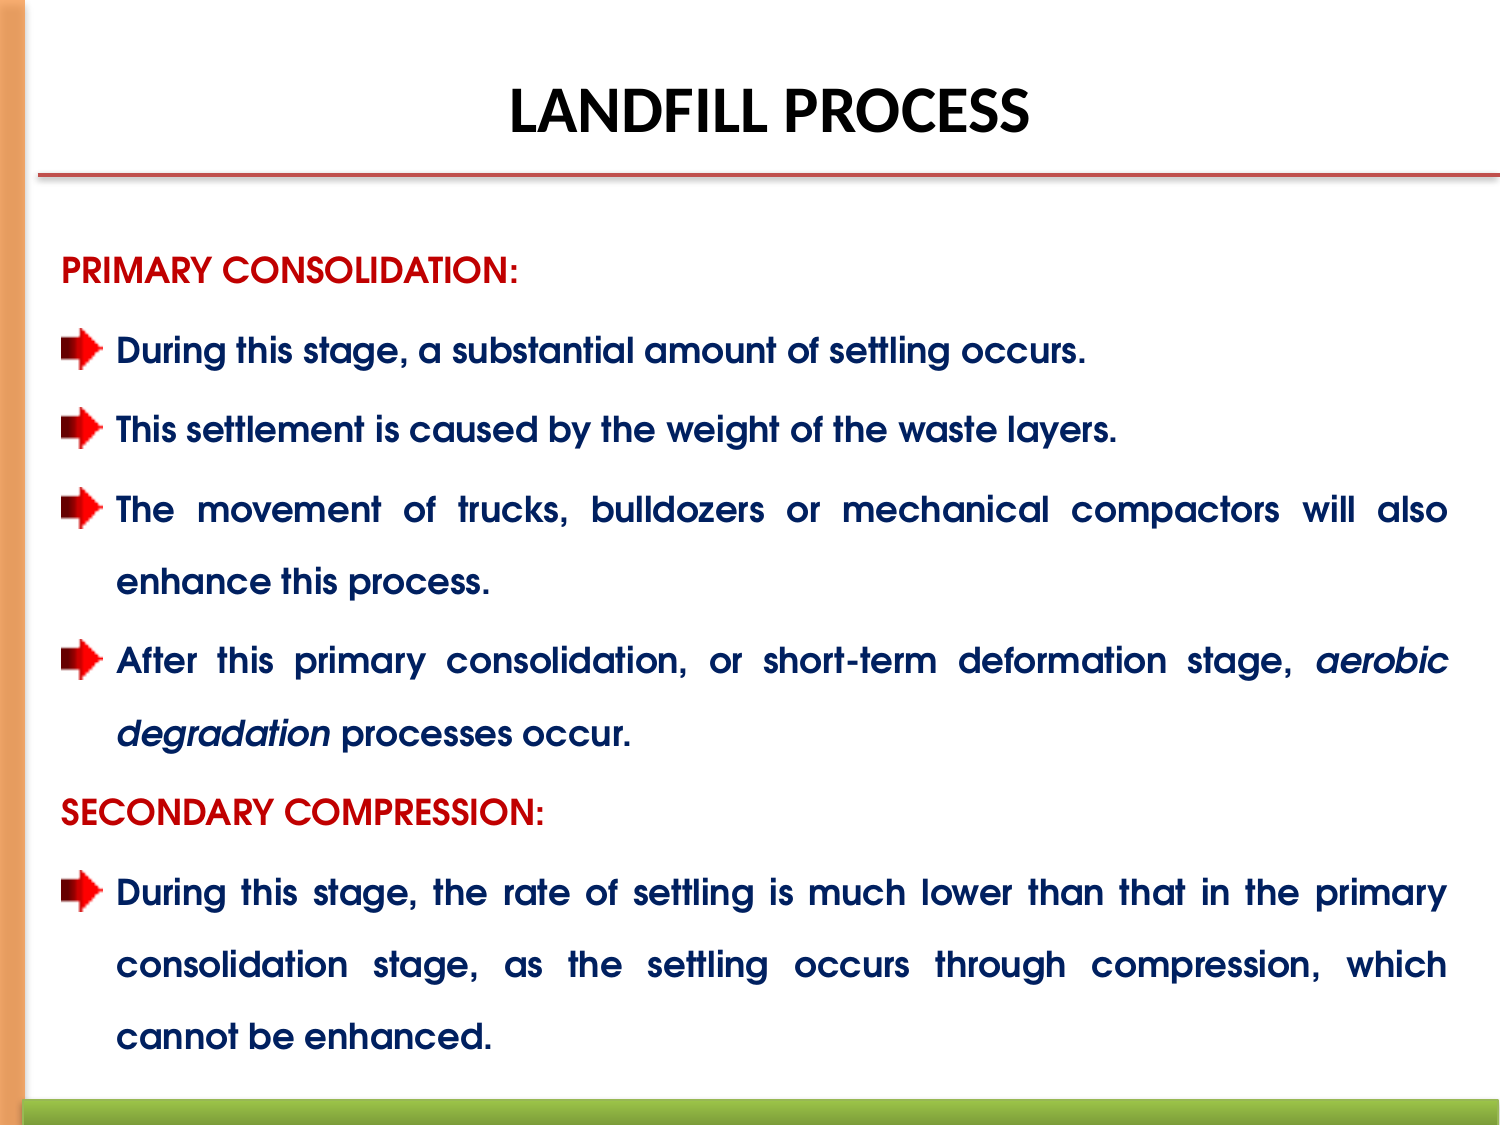

LANDFILL PROCESS
PRIMARY CONSOLIDATION:
During this stage, a substantial amount of settling occurs.
This settlement is caused by the weight of the waste layers.
The movement of trucks, bulldozers or mechanical compactors will also enhance this process.
After this primary consolidation, or short-term deformation stage, aerobic degradation processes occur.
SECONDARY COMPRESSION:
During this stage, the rate of settling is much lower than that in the primary consolidation stage, as the settling occurs through compression, which cannot be enhanced.